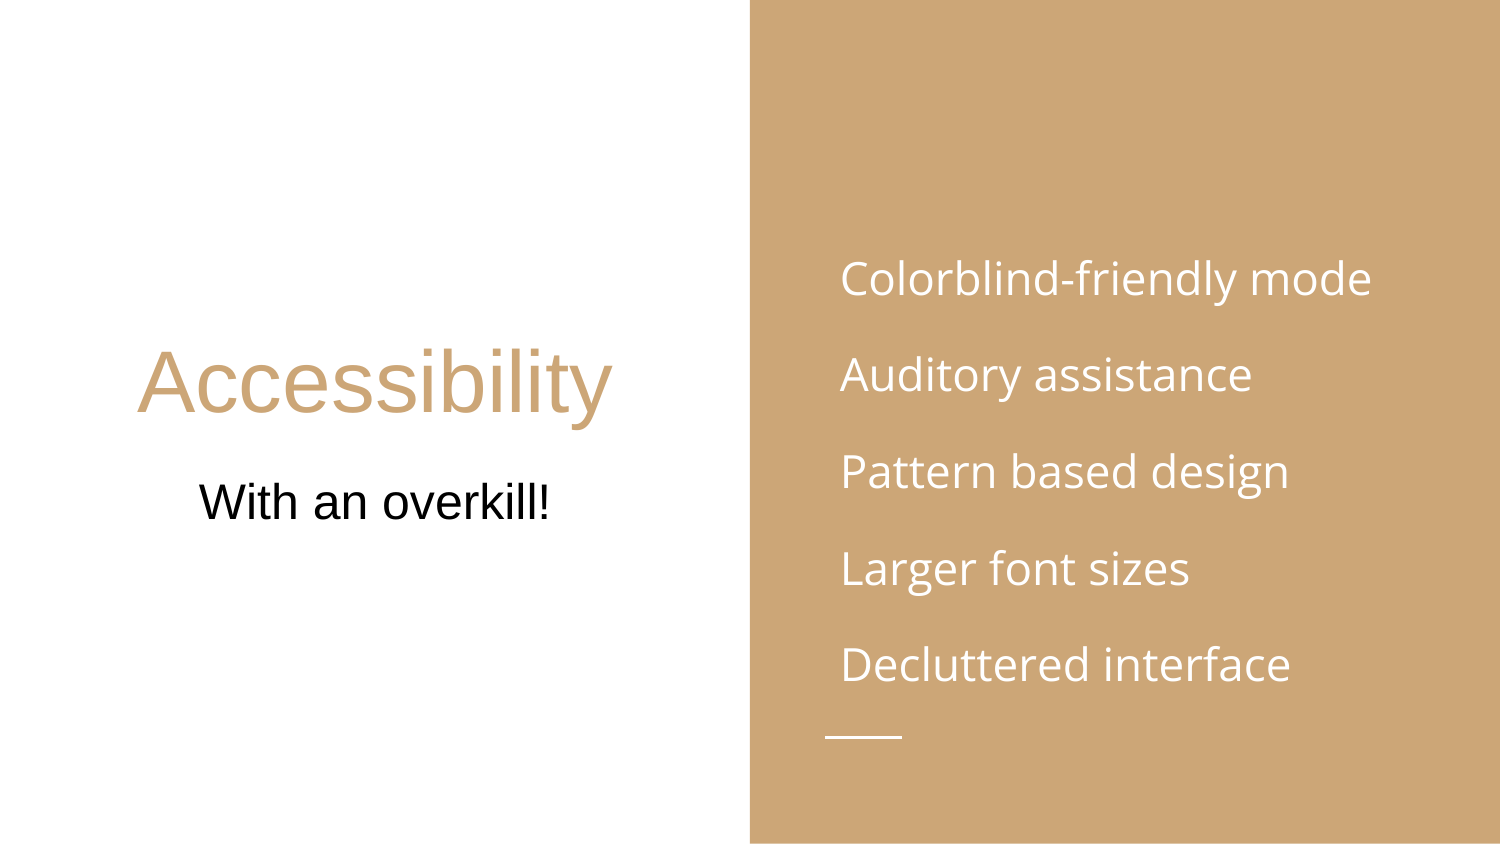

Colorblind-friendly mode
Auditory assistance
Pattern based design
Larger font sizes
Decluttered interface
# Accessibility
With an overkill!